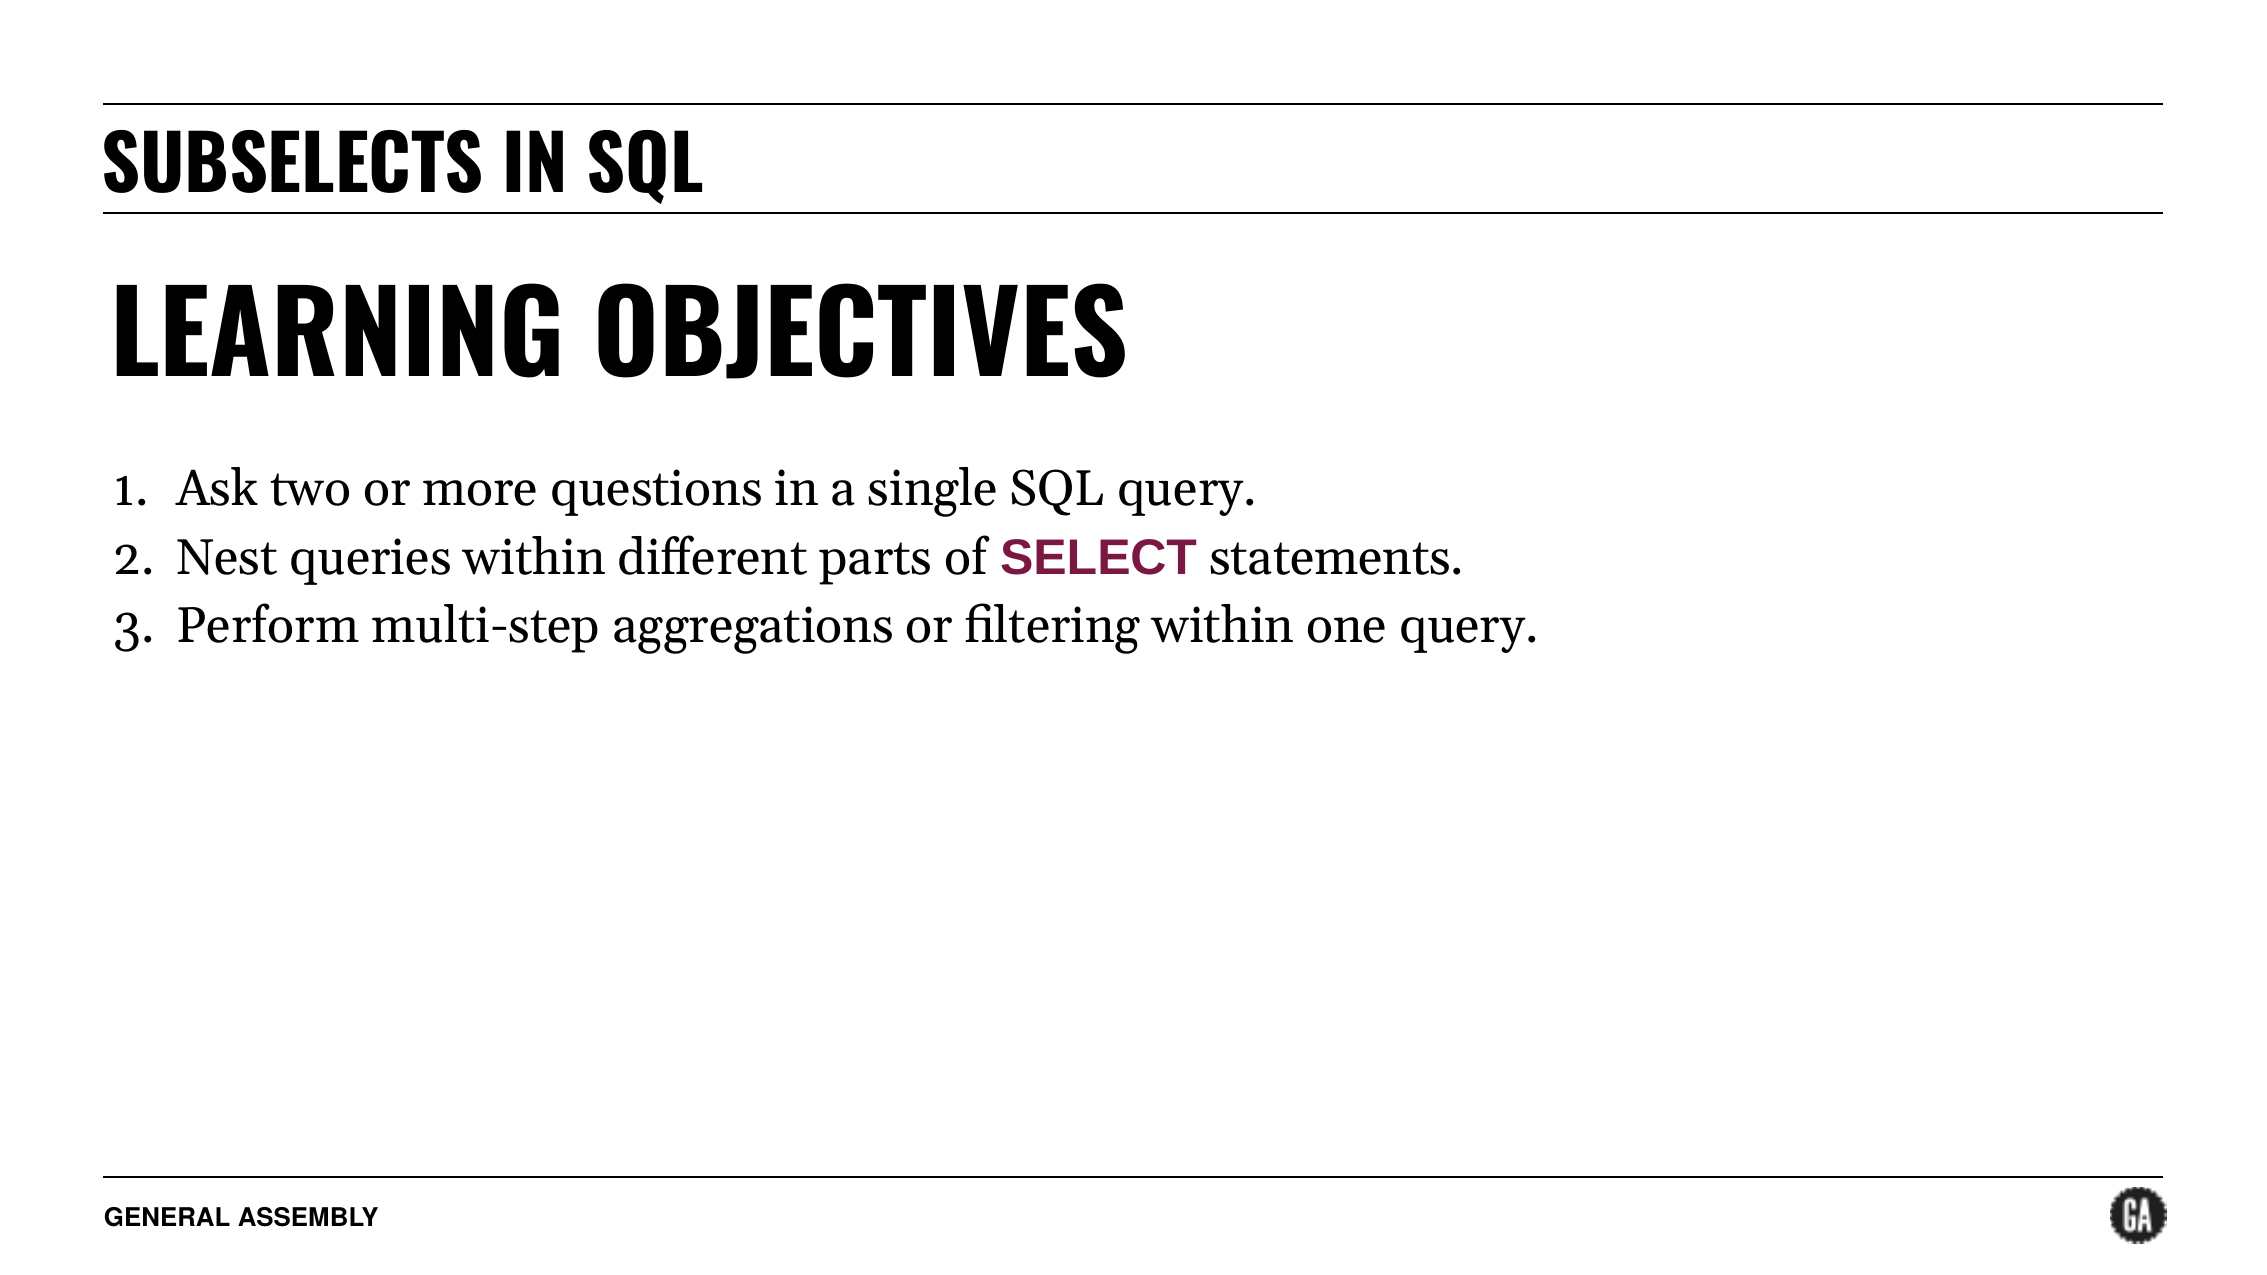

# SUBSELECTS IN SQL
LEARNING OBJECTIVES
Ask two or more questions in a single SQL query.
Nest queries within different parts of SELECT statements.
Perform multi-step aggregations or filtering within one query.